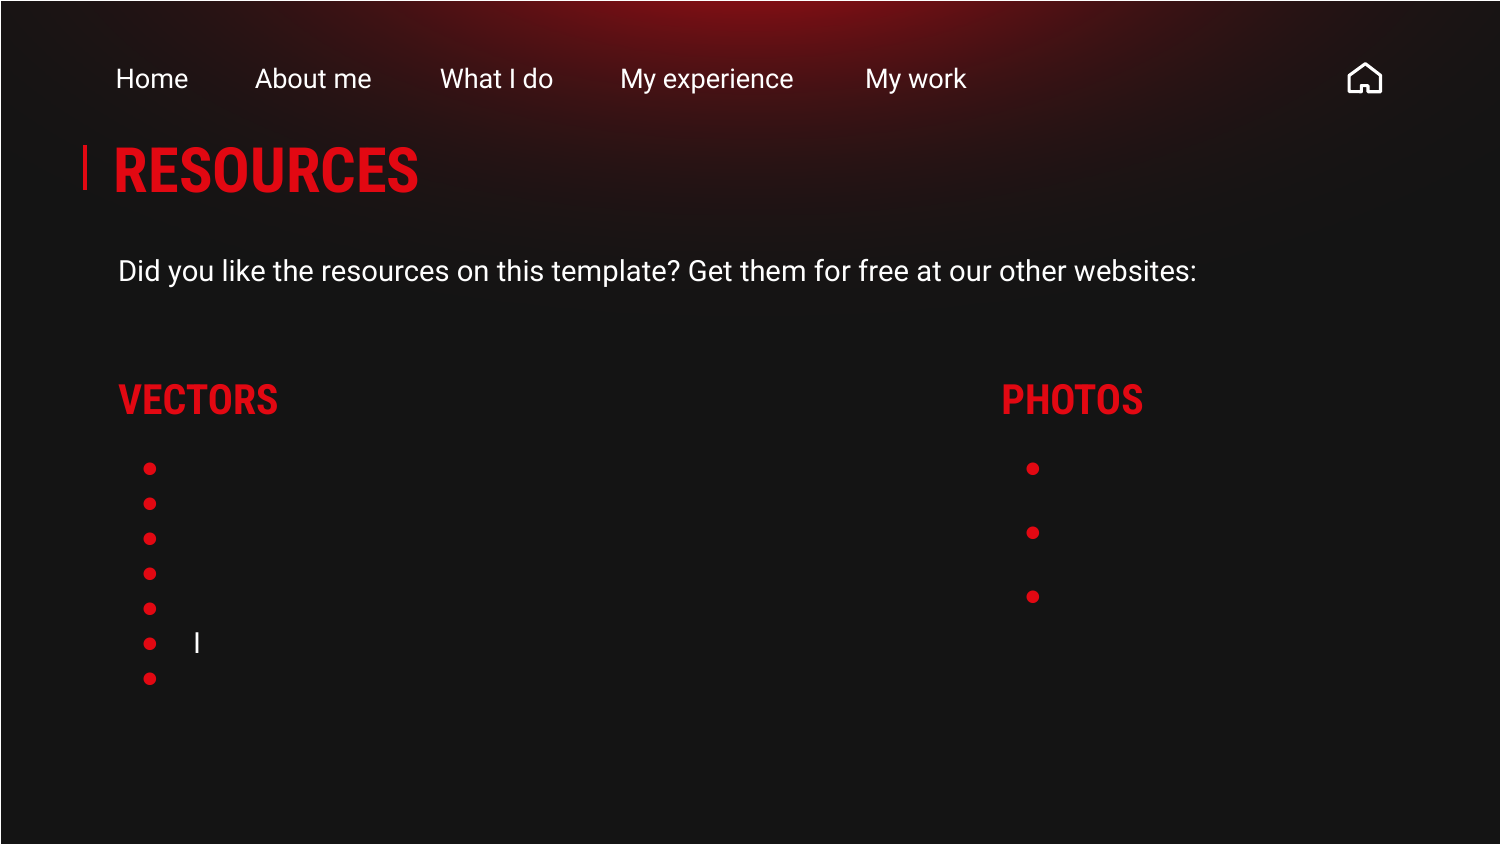

Home
About me
What I do
My experience
My work

# RESOURCES
Did you like the resources on this template? Get them for free at our other websites:
VECTORS
PHOTOS
Family relaxing at home while watching a movie
People watching a movie at home
People meeting after self-isolation
People meeting after self-isolation
People driving electric transport
Illustration of young woman having cabin fever
Group of student celebrating their graduation
Low angle businessman
Teamwork meeting with business people
Women sitting on sofa staring while watching television